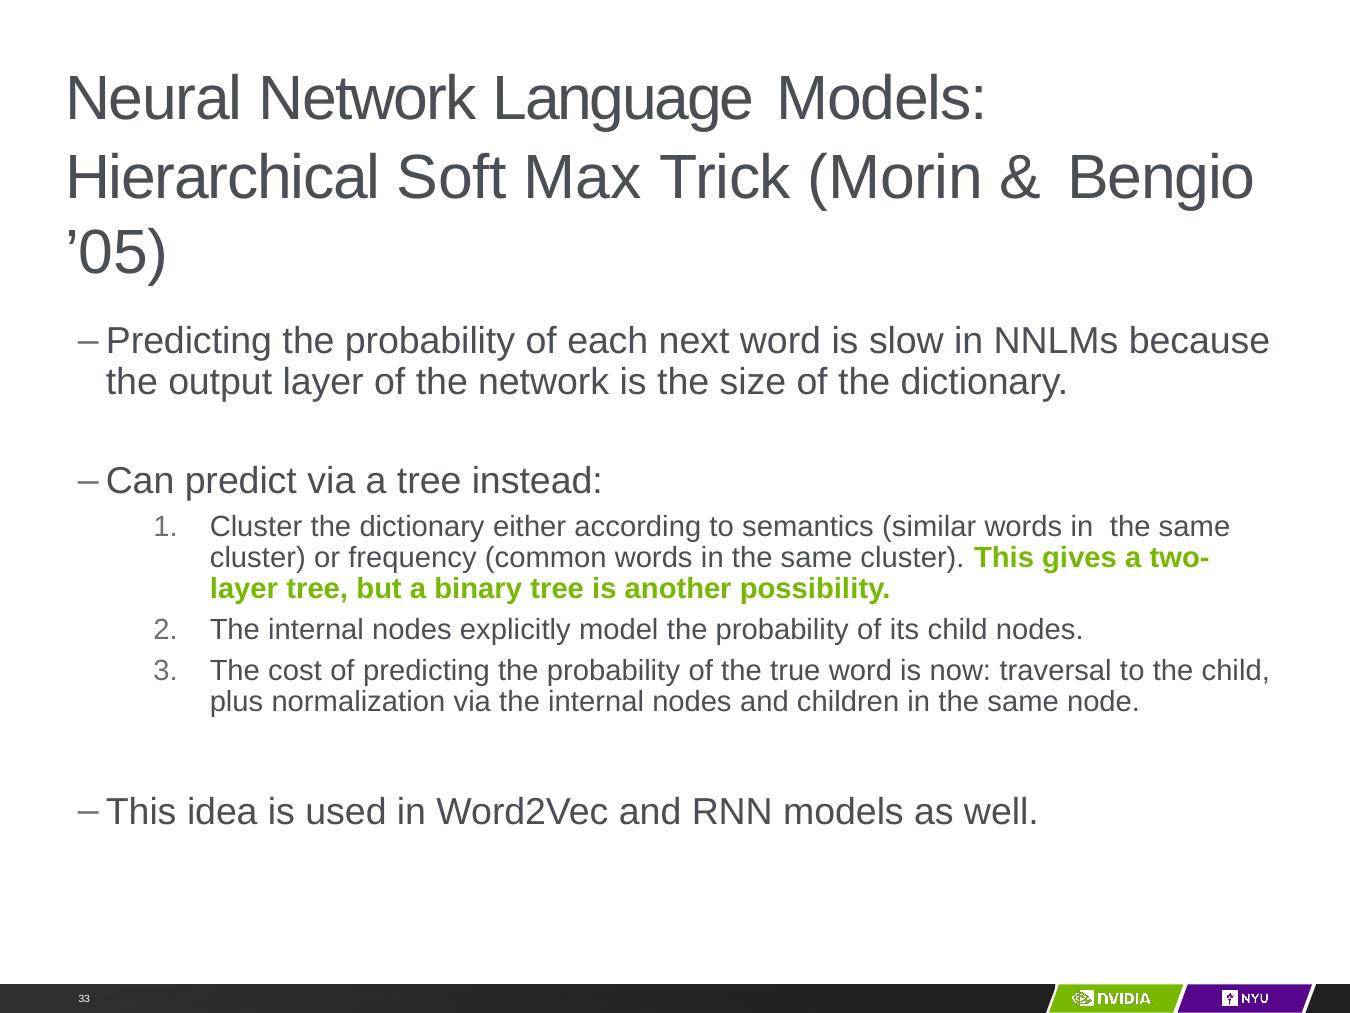

# Neural Network Language Models:
Hierarchical Soft Max Trick (Morin & Bengio ’05)
Predicting the probability of each next word is slow in NNLMs because the output layer of the network is the size of the dictionary.

Can predict via a tree instead:
Cluster the dictionary either according to semantics (similar words in  the same cluster) or frequency (common words in the same cluster). This gives a two-layer tree, but a binary tree is another possibility.
The internal nodes explicitly model the probability of its child nodes.
The cost of predicting the probability of the true word is now: traversal to the child, plus normalization via the internal nodes and children in the same node.

This idea is used in Word2Vec and RNN models as well.